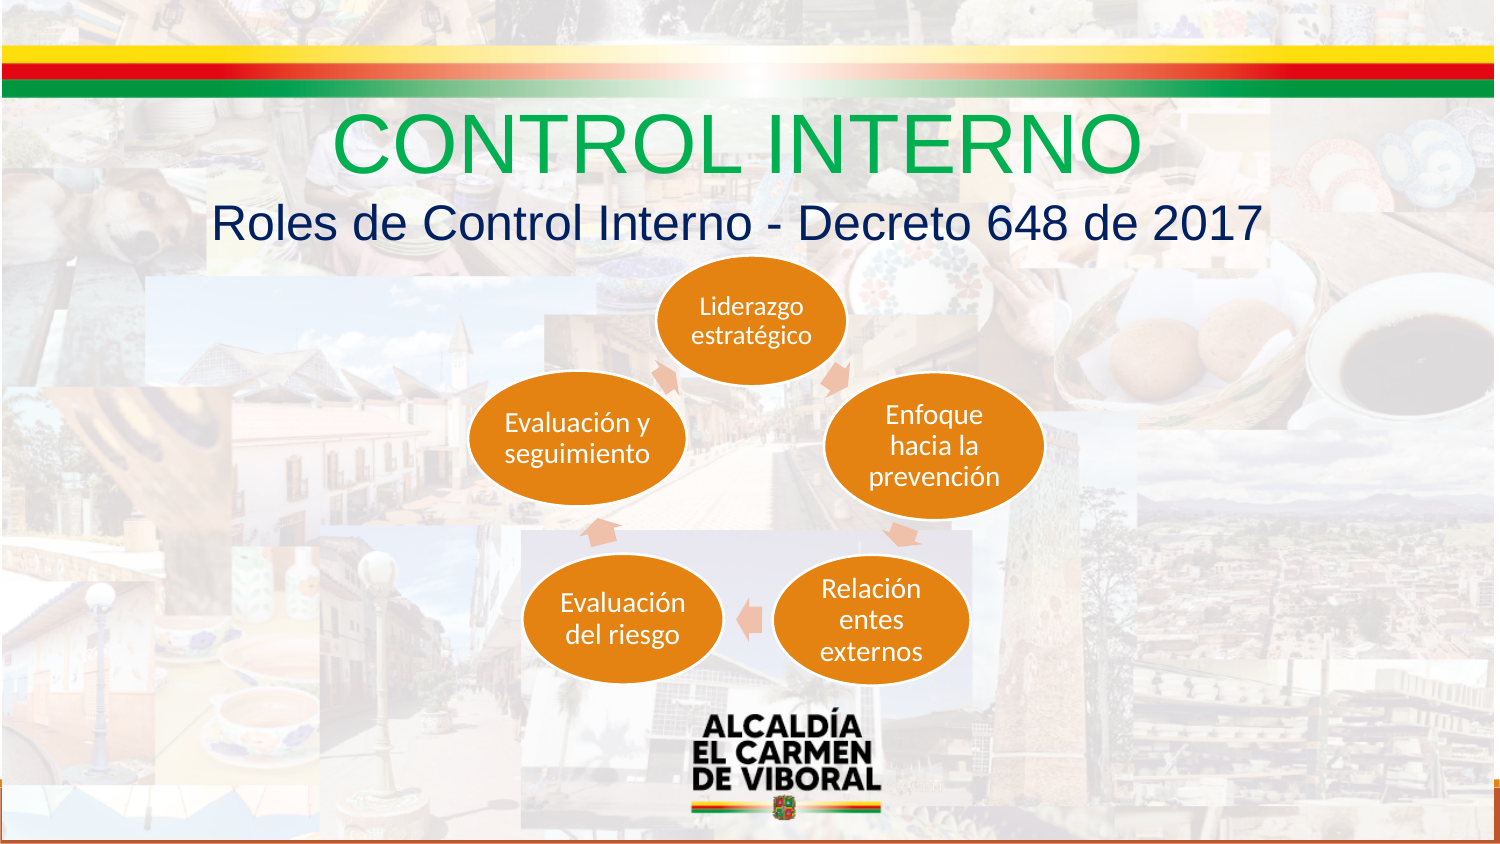

CONTROL INTERNO
Roles de Control Interno - Decreto 648 de 2017

Liderazgo estratégico

Enfoque hacia la prevención

Relación entes externos

Evaluación del riesgo

Evaluación y seguimiento